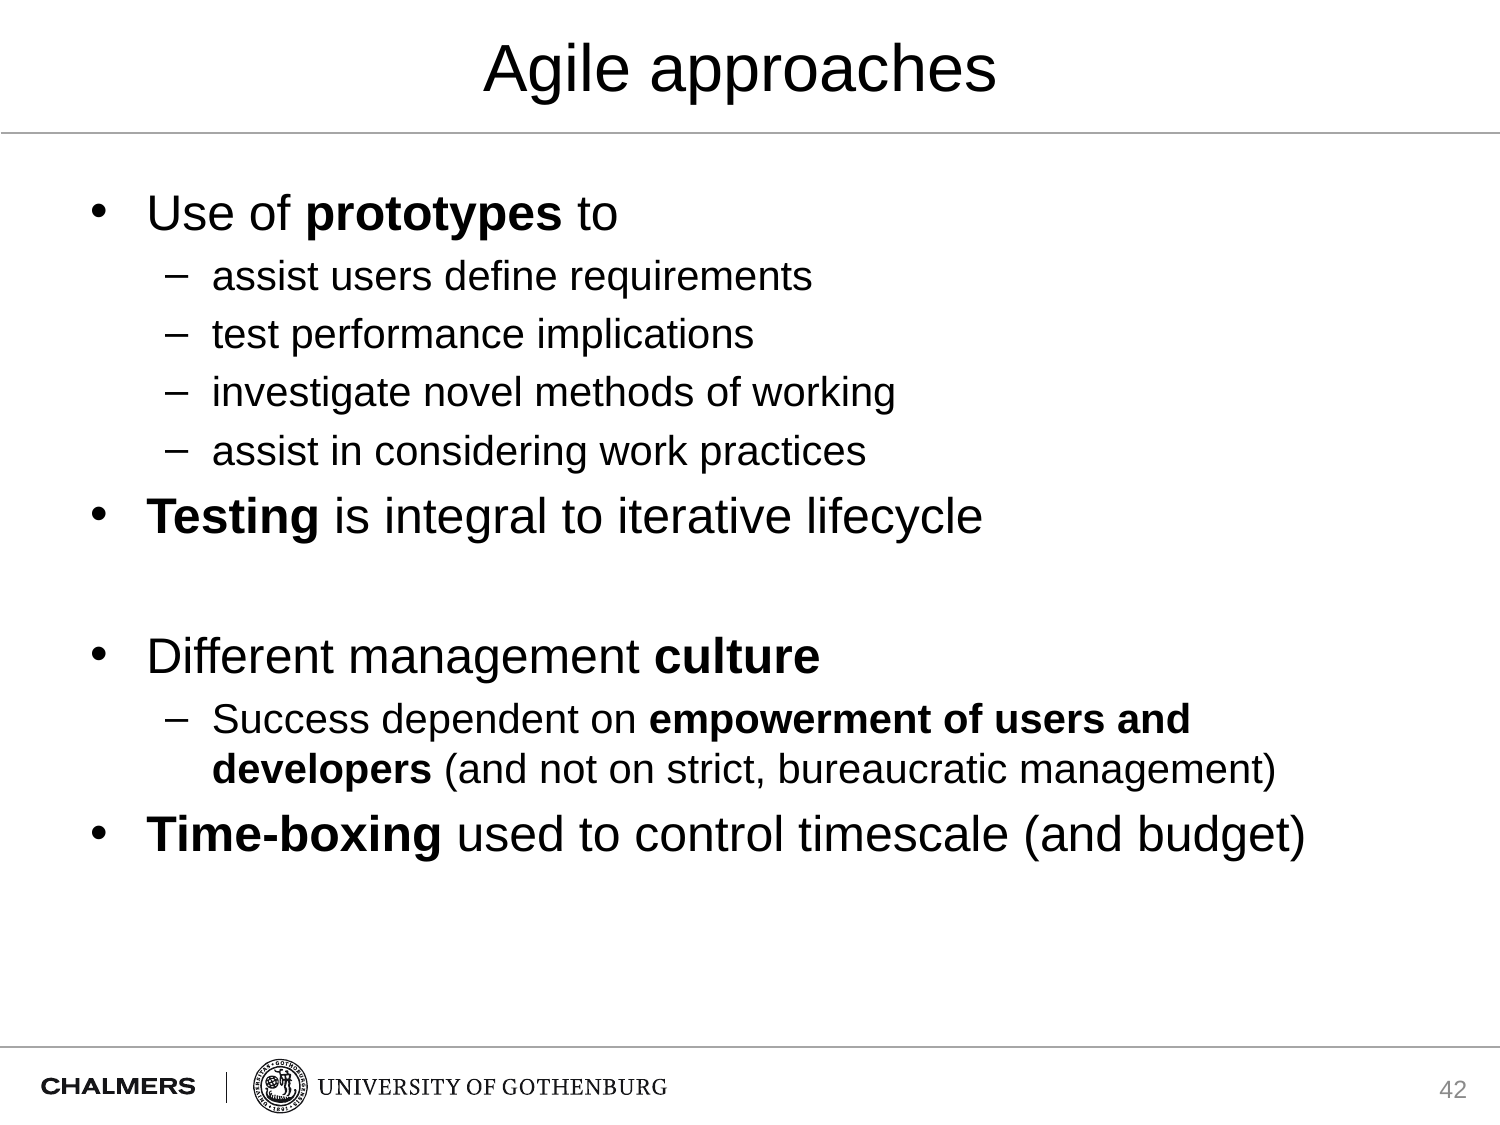

# Agile approaches
Use of prototypes to
assist users define requirements
test performance implications
investigate novel methods of working
assist in considering work practices
Testing is integral to iterative lifecycle

Different management culture
Success dependent on empowerment of users and developers (and not on strict, bureaucratic management)
Time-boxing used to control timescale (and budget)

42